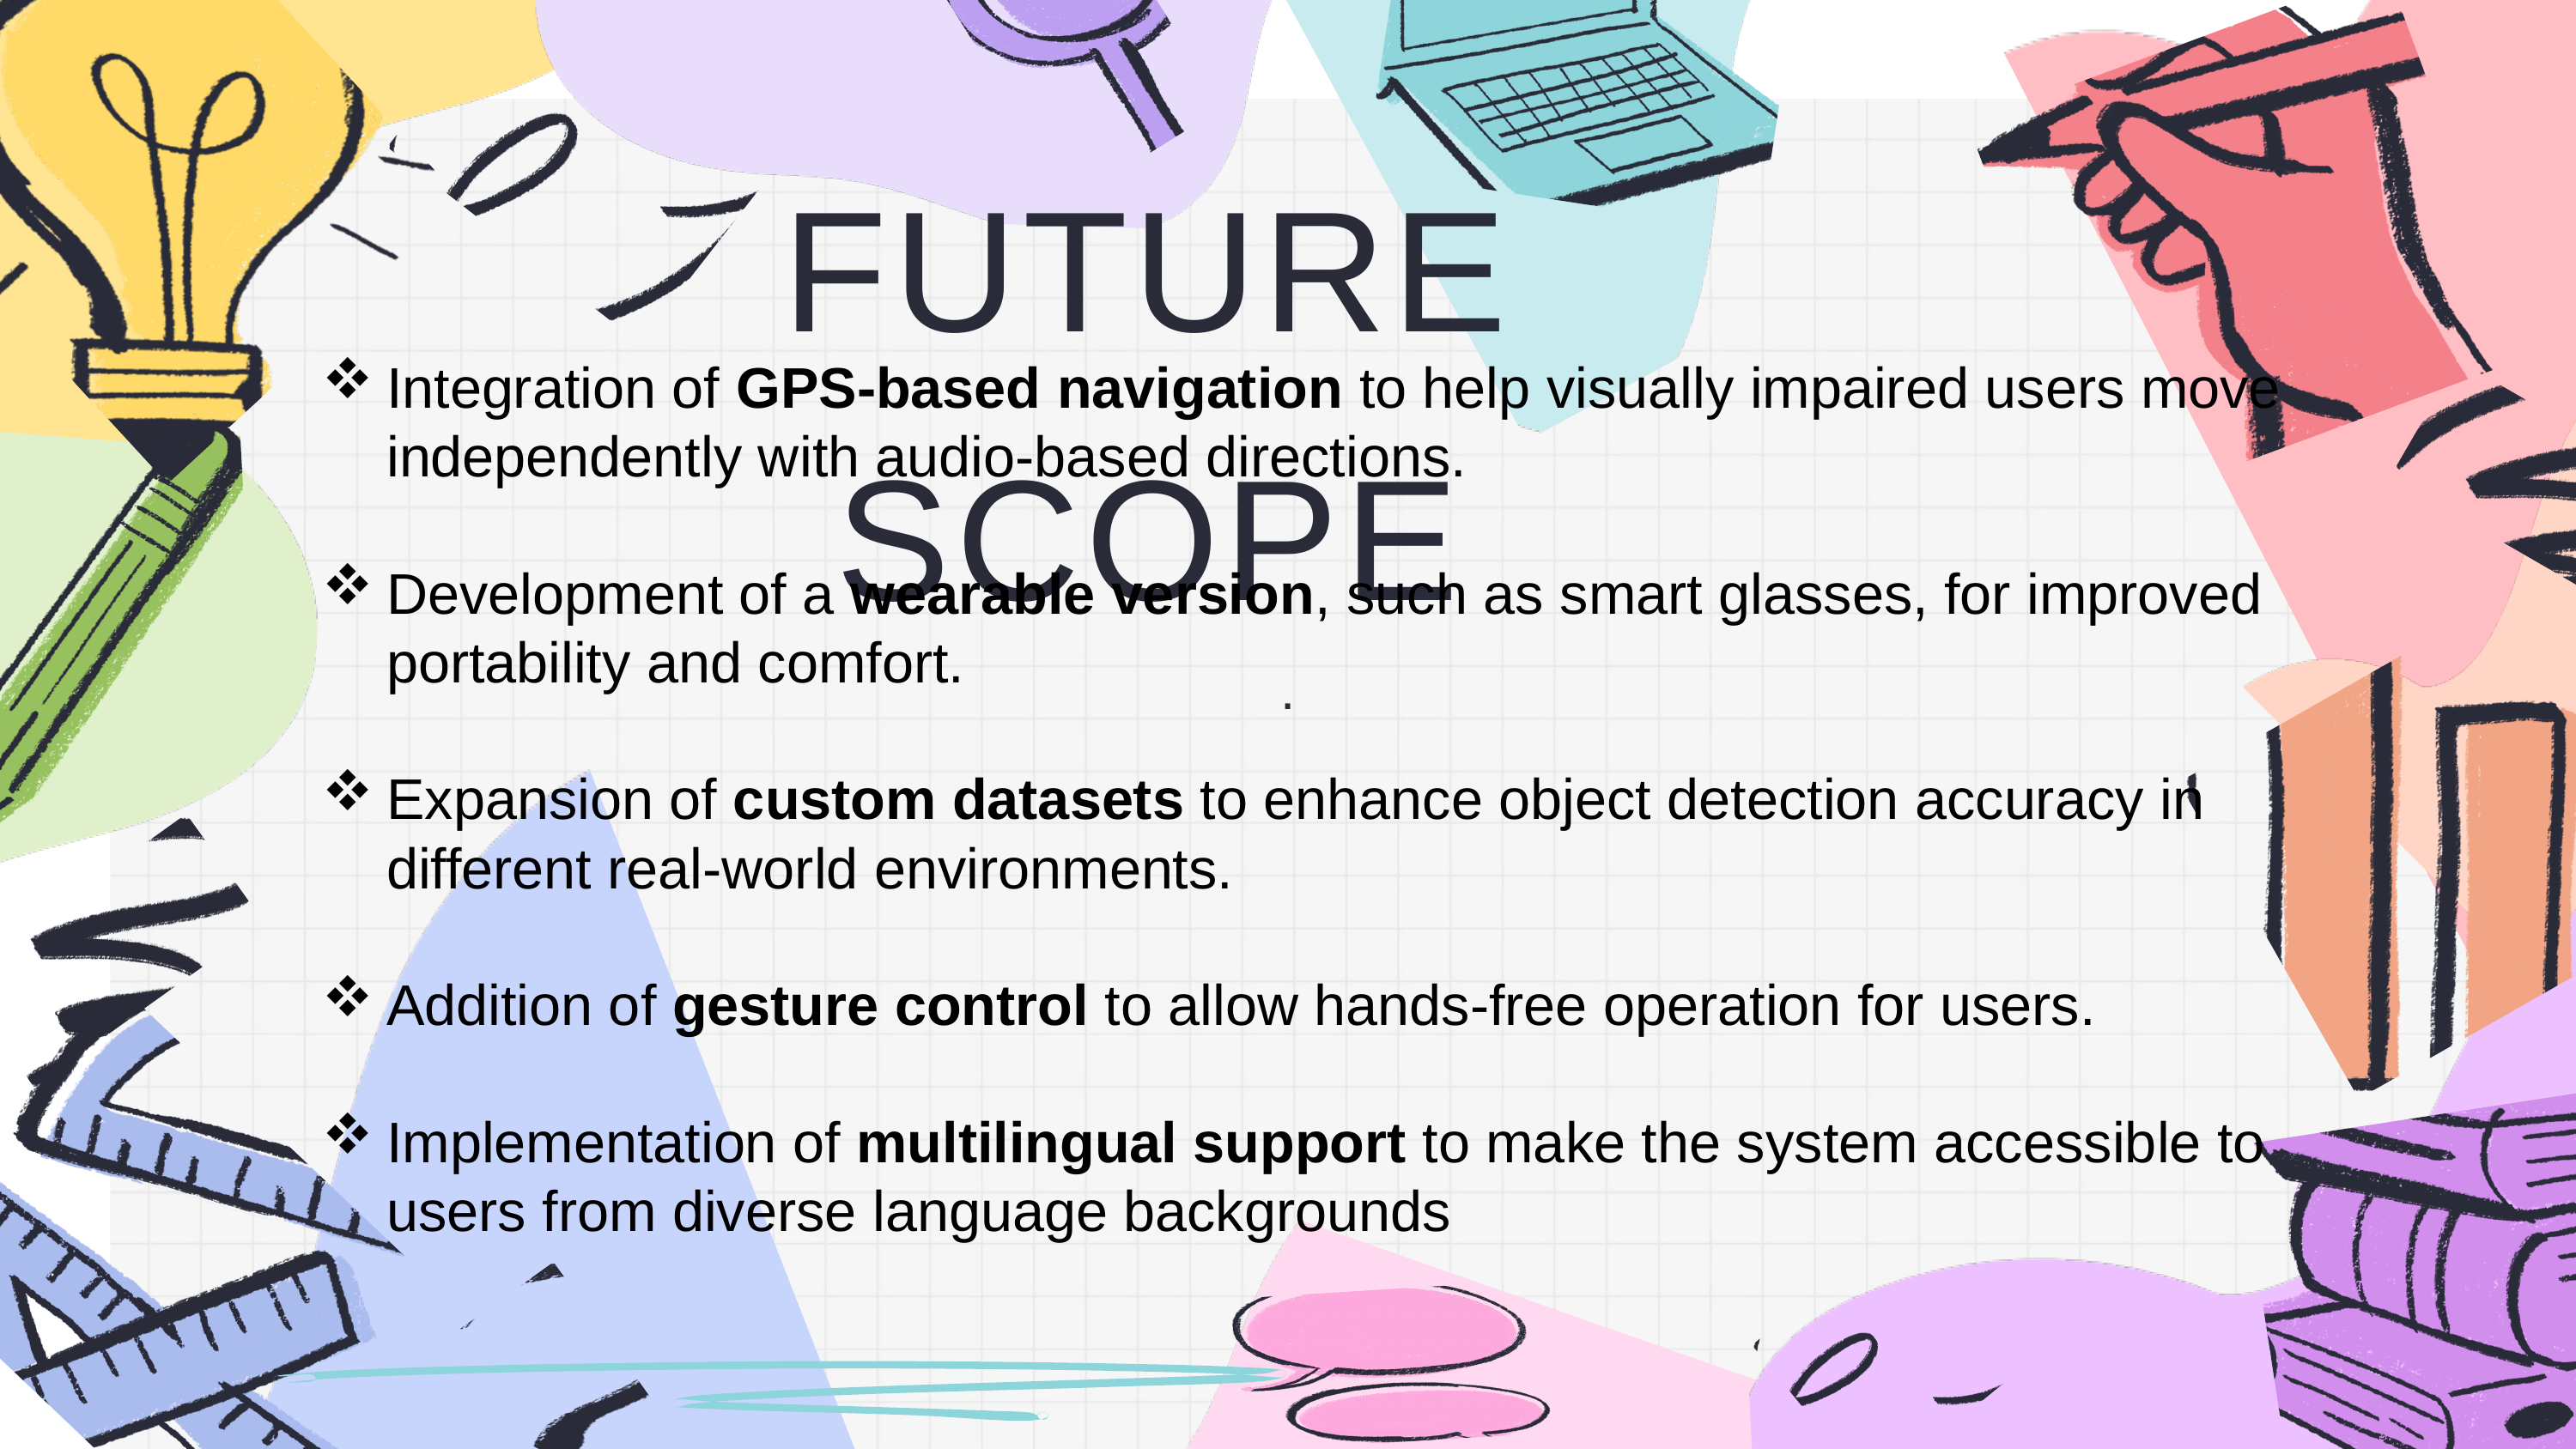

FUTURE SCOPE

Integration of GPS-based navigation to help visually impaired users move independently with audio-based directions.

Development of a wearable version, such as smart glasses, for improved portability and comfort.

Expansion of custom datasets to enhance object detection accuracy in different real-world environments.

Addition of gesture control to allow hands-free operation for users.

Implementation of multilingual support to make the system accessible to users from diverse language backgrounds

.